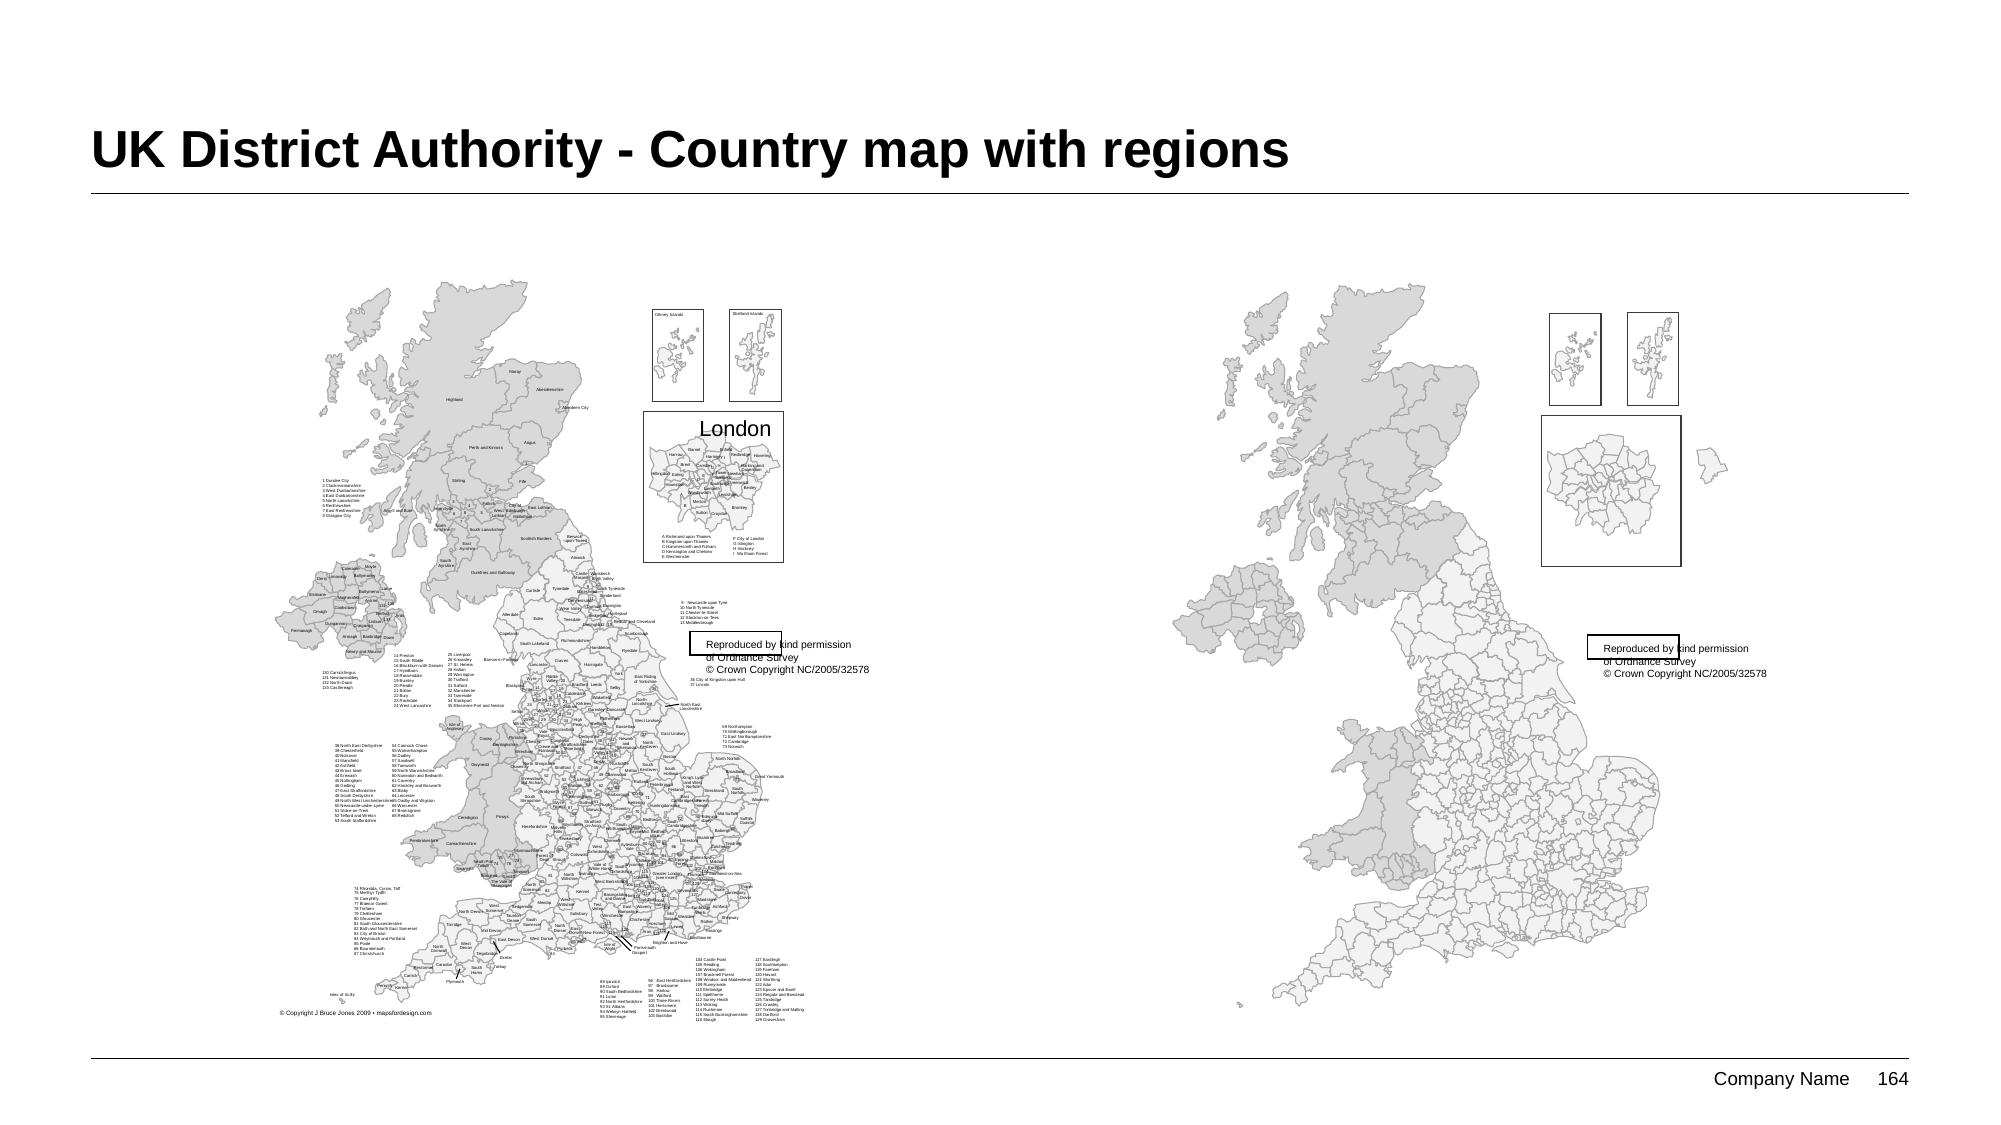

# UK District Authority - Country map with regions

Reproduced by kind permission
of Ordnance Survey
© Crown Copyright NC/2005/32578

Shetland islands
Orkney Islands
Moray
Aberdeenshire
Highland
Aberdeen City
Angus
Perth and Kinross
1
Stirling
Fife
2
3
Falkirk
4
City of
East Lothian
Inverclyde
Edinburgh
Argyll and Bute
West
8
5
6
Lothian
Midlothian
7
North
South Lanarkshire
Ayrshire
Scottish Borders
East
Ayrshire
South
Ayrshire
Dumfries and Galloway
London
Barnet
Harrow
Redbridge
Havering
Haringey
I
Brent
Barking and
Camden
H
G
Dagenham
Tower
Hamlets
Newham
Hillingdon
Ealing
F
E
D
C
Greenwich
Southwark
Hounslow
Bexley
Lambeth
Wandsworth
A
Lewisham
Merton
B
Bromley
Sutton
Croydon
A Richmond upon Thames
B Kingston upon Thames
C Hammersmith and Fulham
D Kensington and Chelsea
E Westminster
F City of London
G Islington
H Hackney
I  Wa ltham Forest
Enfield
1 Dundee City
2 Clackmannanshire
3 West Dunbartonshire
4 East Dunbartonshire
5 North Lanarkshire
6 Renfrewshire
7 East Renfrewshire
8 Glasgow City
Berwick
-upon-Tweed
Alnwick
Wansbeck
Castle
Morpeth
Blyth Valley
10
9
Tynedale
South Tyneside
Carlisle
Gateshead
Sunderland
11
Derwentside
Easington
Durham
Wear Valley
Hartlepool
Allerdale
Sedgefield
Eden
Teesdale
Redcar and Cleveland
12
Darlington
13
Scarborough
Copeland
Richmondshire
South Lakeland
Hambleton
Ryedale
Barrow-in-Furness
Craven
Lancaster
Harrogate
York
Ribble
East Riding
Wyre
Valley
20
of Yorkshire
Bradford
Leeds
Blackpool
14
Selby
19
36
Fylde
17
15
Calderdale
18
16
Wakefield
North
Chorley
23
Kirklees
Lincolshire
North East
24
21
22

Oldham
Lincolnshire
Barnsley
Doncaster
Wigan
Sefton
31
33
27
32
26
Rotherham
30
High
25
29
34
West Lindsey
Wirral
Sheffield
Peak
28
Bassetlaw
Macclesfield
35
Vale
39
East Lindsey
40
37
Royal
Derbyshire
Newark
41
38
Congleton
Dales
Chester
North
and
Straffordshire
42
Crewe and
Kesteven
Sherwood
Amber
Moorlands
Nantwich
46
50
51
43
Valley
45
Boston
44
North Norfolk
Derby
North Shropshire
Rushcliffe
South
Oswestry
Strafford
47
48
South
Kesteven
Melton
Broadland
Holland
49
Charnwood
52
54
King's Lynn
Shrewsbury
Lichfield
53
73
Rutland
and West
and Atcham
64
58
Peterbrough
62
Walsall
Norfolk
55
65
63
South
Fenland
Breckland
59
Bridgnorth
57
Norfolk
Corby
60
56
Harborough
South
Brimingham
East
71
Shropshire
Cambridgeshire
Forest
61
Wyre
Kettering
Solihull
Rugby
Huntingdonshire
Health
Forest
67
Daventry
Warwick
70
68
Mid Suffolk
69
St. Edmund-
Suffolk
72
Bedford
66
sbury
Stratford-
South
Coastal
Wychavon
South
on-Avon
Cambridgeshire
Herefordshire
Milton
Malvern
88
Northamptonshire
Babergh
Keynes
Mid. Bedford-
Hills
shire
Braintree
Tewkesbury
Cherwell
Uttlesford
92
95
Tendring
90
Aylesbury
91
79
Colchester
West
96
Vale
80
Oxfordshire
Dacorum
98
Cotswold
Forest of
93
94
89
Chelmsford
Stroud
Epping
Dean
97
Chiltern
Maldon
101
99
Forest
Vale of
Wycombe
100
102
South
Rochford
103
White Horse
Oxfordshire
115
104
Greater London
Southend-on-Sea
Swindon
North
Thurrock
81
116
(see insert)
108
Wiltshire
Medway
83
105
West Berkshire
128
111
129
North
106
107
109
Thanet
110
Somerset
Swale
123
82
112
Sevenoaks
Kennet
Canterbury
113
Basingstoke
127
Hart
124
114
Dover
and Deane
125
Maidstone
Guildford
West
Mole
Mendip
Wiltshire
Test
Valley
West
Ashford
Sedgemoor
Waverly
East
126
Tunbridge
Valley
Somerset
Hampshire
North Devon
Wells
Mid
Salisbury
Taunton
Winchester
Wealden
Shepway
Sussex
Chichester
South
Deane
Rother
117
Horsham
Torridge
Somerset
North
118
Lewes
East
120
Dorset
Hastings
Mid Devon
122
Arun
Dorset
New Forest
119

121
Eastbourne

West Dorset
East Devon
87
85
86
Brighton and Hove
West

Isle of
North
Devon
Portsmouth
Purbeck
Wight
Cornwall
Gosport
Teignbridge
84
Exeter
Caradon
Torbay
South
Restormel

Hams
Carrick
Plymouth
Penwith
Kerrier
Isles of Scilly
Moyle
Coleraine
Ballymoney
Limavady
Derry
Larne
Ballymena
Strabane
Magherafelt
Antrim
130
131
Cookstown
Omagh
Belfast
Ards
133
Lisburn
Dungannon
Craigavon
Fermanagh
Armagh
Banbridge
Down
Newry and Mourne
 9   Newcastle upon Tyne
10 North Tyneside
11 Chester-le-Street
12 Stockton-on-Tees
13 Middlesbrough
25 Liverpool
26 Knowsley
27 St. Helens
28 Halton
29 Warrington
30 Trafford
31 Salford
32 Manchester
33 Tameside
34 Stockport
35 Ellesmere Port and Neston
14 Preston
15 South Ribble
16 Blackburn with Darwen
17 Hyndburn
18 Rossendale
19 Burnley
20 Pendle
21 Bolton
22 Bury
23 Rochdale
24 West Lancashire
130 Carrickfergus
131 Newtownabbey
132 North Down
133 Castlereagh
36 City of Kingston upon Hull
37 Lincoln
69 Northampton
70 Wellingborough
71 East Northamptonshire
72 Cambridge
73 Norwich
Isle of
Anglesey
Flintshire
Conwy
Denbighshire
Wrexham
Gwynedd
Powys
Ceredigion
Pembrokeshire
Camarthenshire
Monmouthshire
77
75
78
Neath Port
74
76
Talbot
Swansea
Newport
Bridgend
Cardiff
The Vale of
Glamorgan
38 North East Derbyshire
39 Chesterfield
40 Bolsover
41 Mansfield
42 Ashfield
43 Broxs towe
44 Erewash
45 Nottingham
46 Gedling
47 East Straffordshire
48 South Derbyshire
49 North West Leichestershire
50 Newcastle-under-Lyme
51 Stoke-on-Trent
52 Telford and Wrekin
53 South Staffordshire
54 Cannock Chase
55 Wolverhampton
56 Dudley
57 Sandwell
58 Tamworth
59 North Warwickshire
60 Nuneaton and Bedworth
61 Coventry
62 Hinckley and Bosworth
63 Blaby
64 Leicester
65 Oadby and Wigston
66 Worcester
67 Bromsgrove
68 Redditch
Great Yarmouth
Waveney
74 Rhondda, Cynon, Taff
75 Merthyr Tydfil
76 Caerphilly
77 Blaenar Gwent
78 Torfaen
79 Cheltenham
80 Gloucester
81 South Gloucestershire
82 Bath and North East Somerset
83 City of Bristol
84 Weymouth and Portland
85 Poole
86 Bournemouth
87 Christchurch
117 Eastleigh
118 Southampton
119 Fareham
120 Havant
121 Worthing
122 Adur
123 Epsom and Ewell
124 Reigate and Banstead
125 Tandridge
126 Crawley
127 Tonbridge and Malling
128 Dartford
129 Gravesham
104 Castle Point
105 Reading
106 Wokingham
107 Bracknell Forest
108 Windsor and Maidenhead
109 Runnymede
110 Elmbridge
111 Spelthorne
112 Surrey Heath
113 Woking
114 Rushmoor
115 South Buckinghamshire
116 Slough
96   East Hertfordshire
97   Broxbourne
98   Harlow
99   Watford
100 Three Rivers
101 Hertsmere
102 Brentwood
103 Basildon
88 Ipswich
89 Oxford
90 South Bedfordshire
91 Luton
92 North Hertfordshire
93 St. Albans
94 Welwyn Hatfield
95 Stevenage
© Copyright J Bruce Jones 2009 • mapsfordesign.com

Reproduced by kind permission
of Ordnance Survey
© Crown Copyright NC/2005/32578